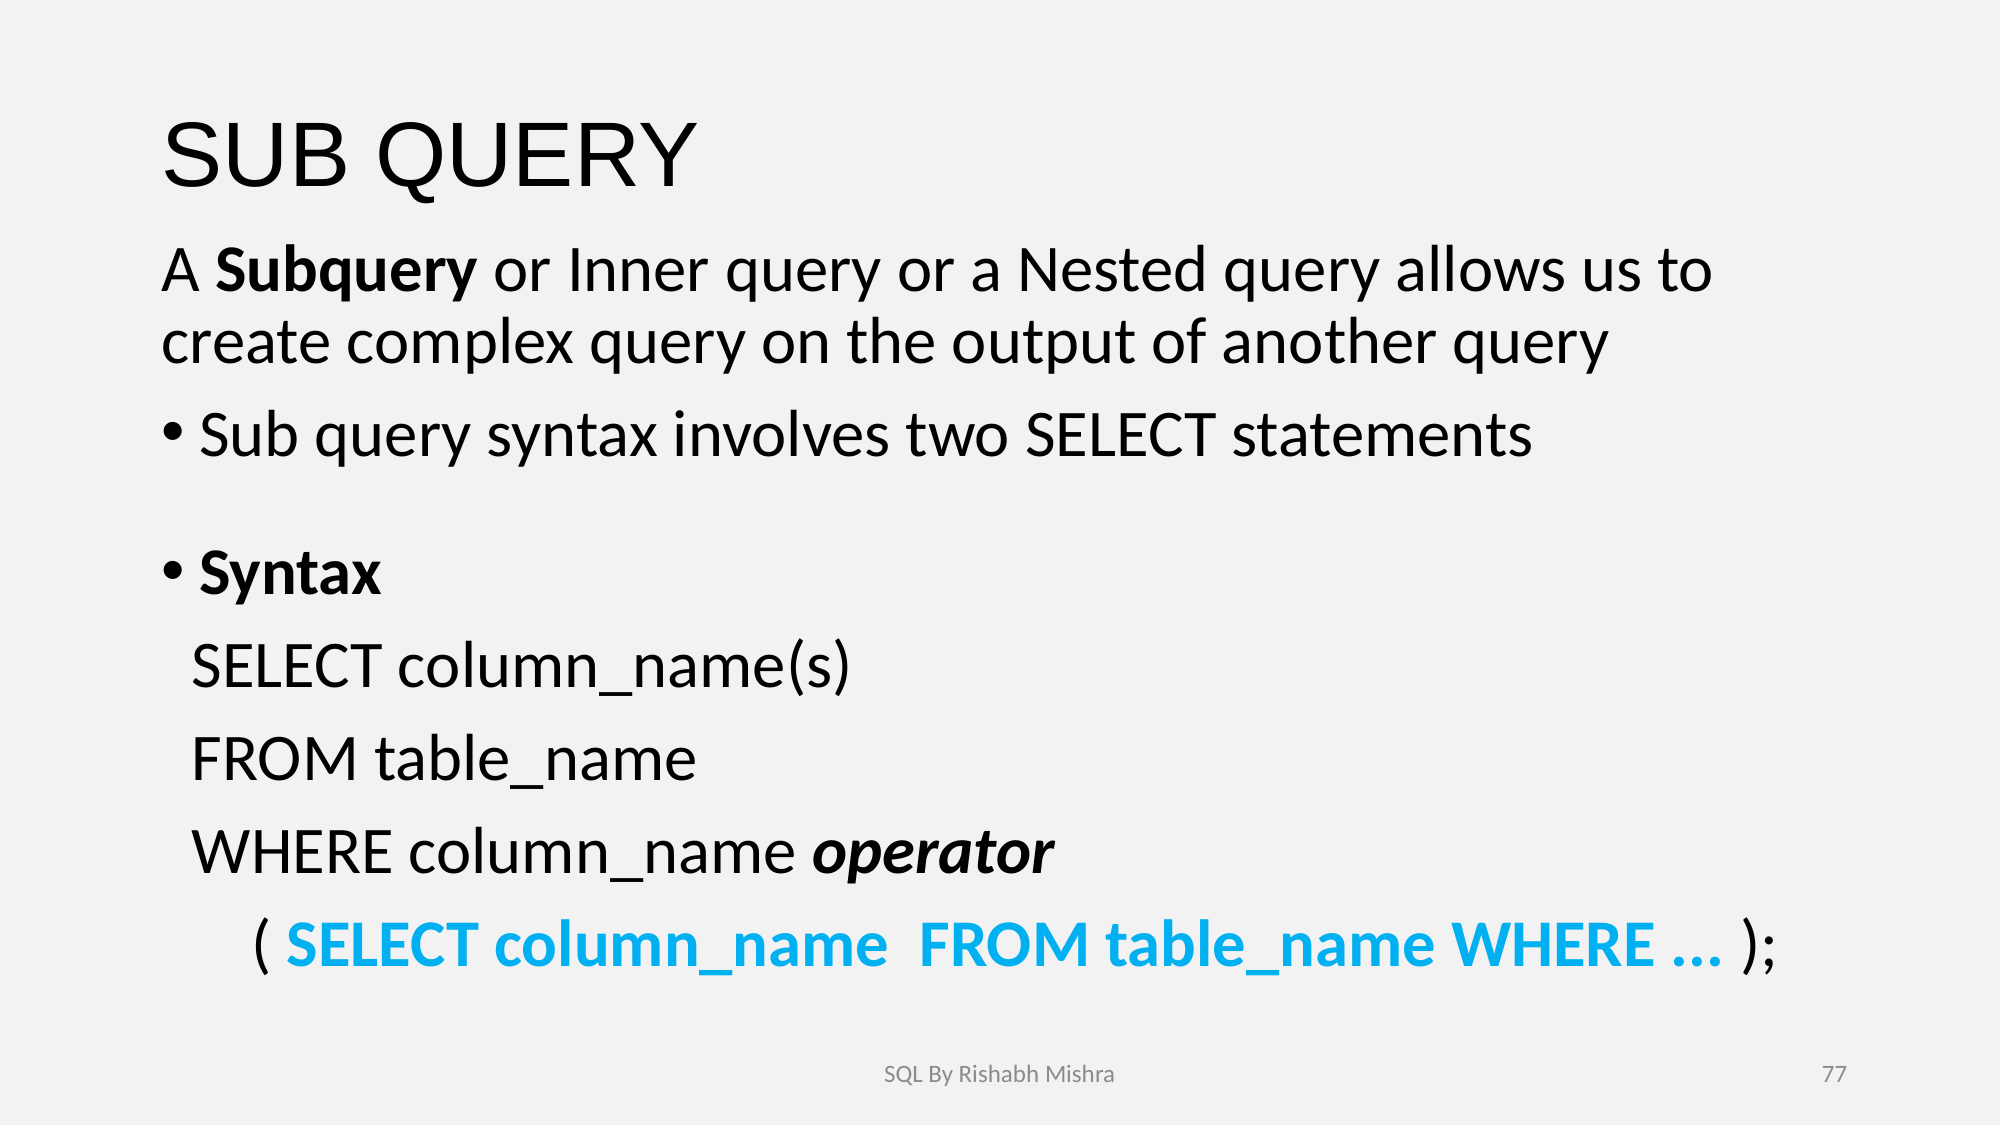

# SUB QUERY
A Subquery or Inner query or a Nested query allows us to create complex query on the output of another query
Sub query syntax involves two SELECT statements

Syntax
  SELECT column_name(s)
  FROM table_name
  WHERE column_name operator
      ( SELECT column_name  FROM table_name WHERE ... );

SQL By Rishabh Mishra
77